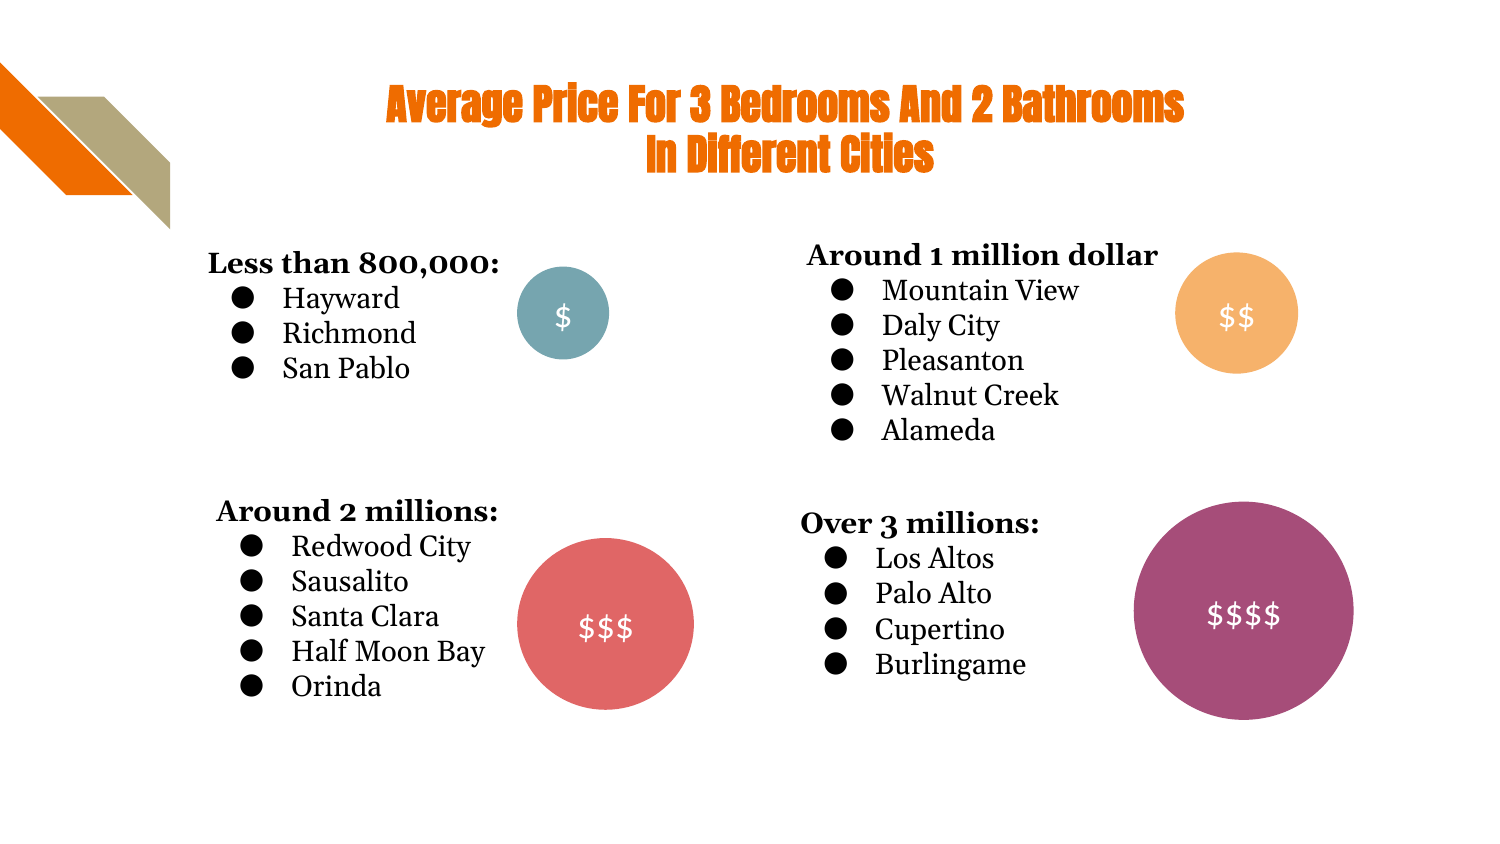

# Average Price For 3 Bedrooms And 2 Bathrooms
In Different Cities
Around 1 million dollar
Mountain View
Daly City
Pleasanton
Walnut Creek
Alameda
Less than 800,000:
Hayward
Richmond
San Pablo
$$
$
Around 2 millions:
Redwood City
Sausalito
Santa Clara
Half Moon Bay
Orinda
Over 3 millions:
Los Altos
Palo Alto
Cupertino
Burlingame
$$$$
$$$